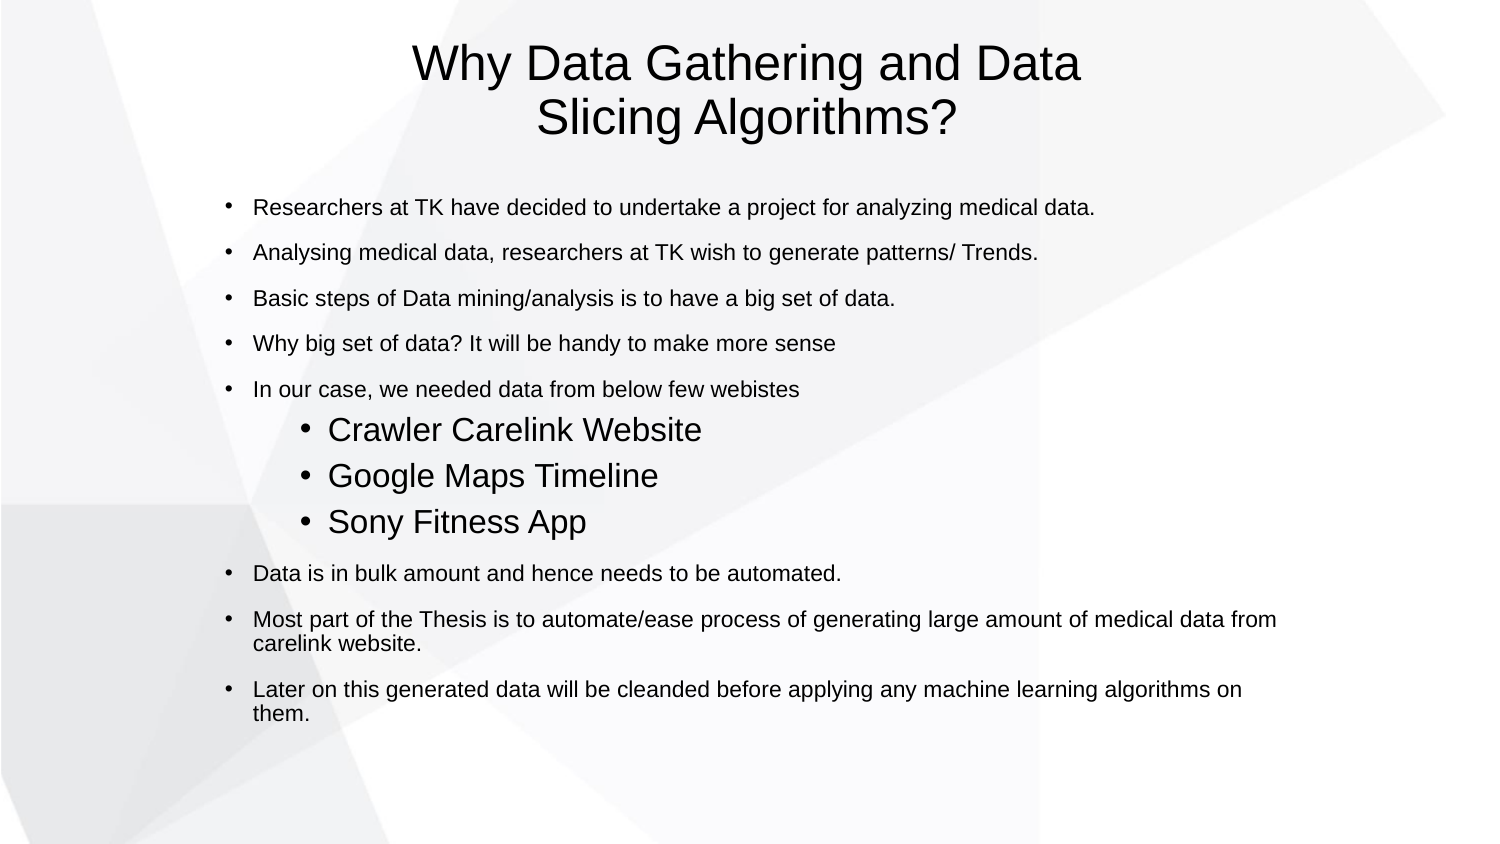

Why Data Gathering and Data Slicing Algorithms?

Researchers at TK have decided to undertake a project for analyzing medical data.
Analysing medical data, researchers at TK wish to generate patterns/ Trends.
Basic steps of Data mining/analysis is to have a big set of data.
Why big set of data? It will be handy to make more sense
In our case, we needed data from below few webistes
Crawler Carelink Website
Google Maps Timeline
Sony Fitness App
Data is in bulk amount and hence needs to be automated.
Most part of the Thesis is to automate/ease process of generating large amount of medical data from carelink website.
Later on this generated data will be cleanded before applying any machine learning algorithms on them.